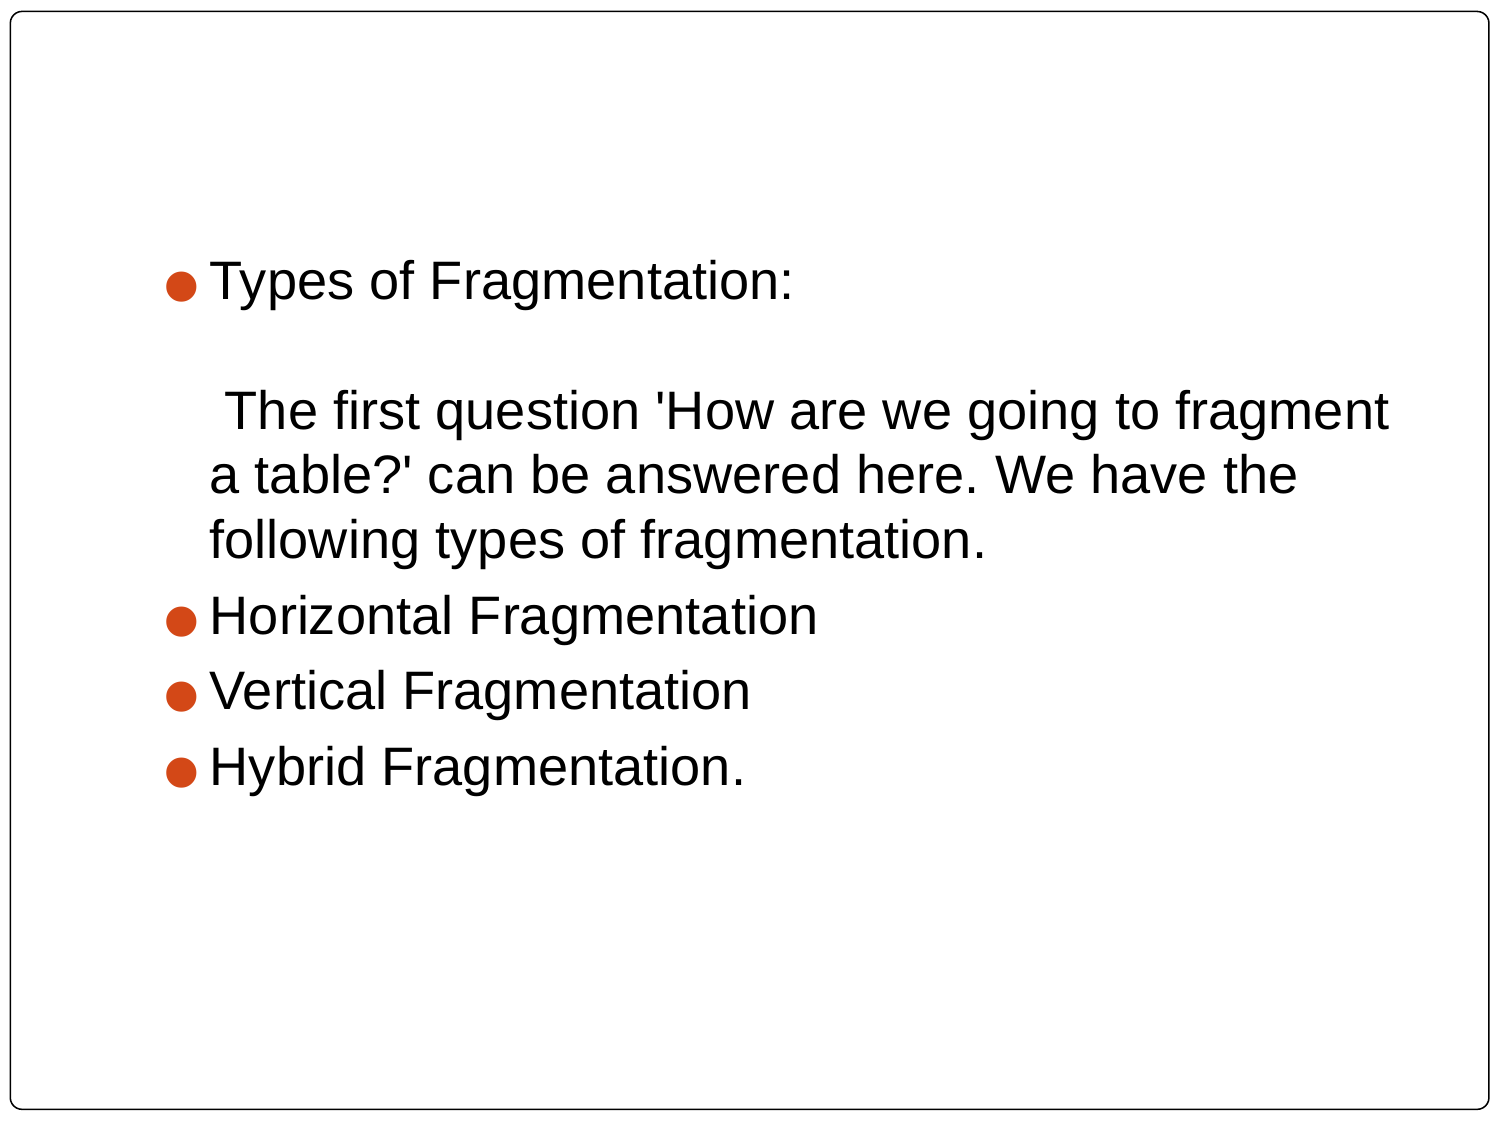

#
Types of Fragmentation:
 The first question 'How are we going to fragment a table?' can be answered here. We have the following types of fragmentation.
Horizontal Fragmentation
Vertical Fragmentation
Hybrid Fragmentation.